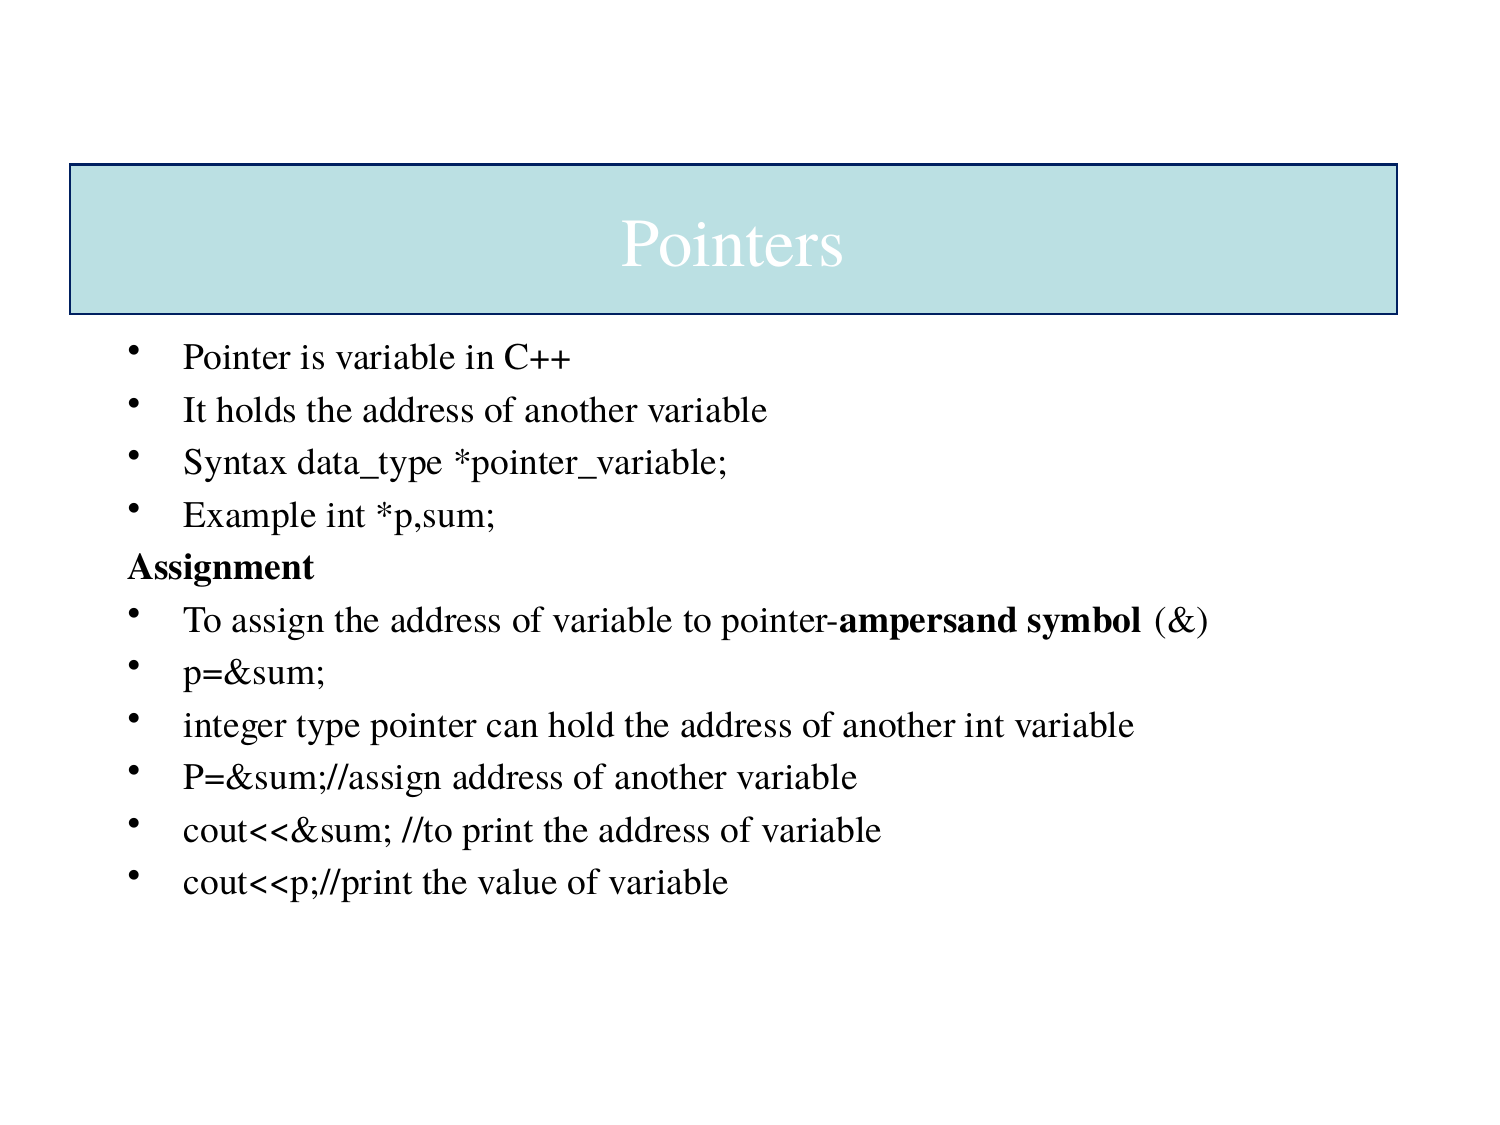

Pointers
Pointer is variable in C++
It holds the address of another variable
Syntax data_type *pointer_variable;
Example int *p,sum;
Assignment
To assign the address of variable to pointer-ampersand symbol (&)
p=&sum;
integer type pointer can hold the address of another int variable
P=&sum;//assign address of another variable
cout<<&sum; //to print the address of variable
cout<<p;//print the value of variable